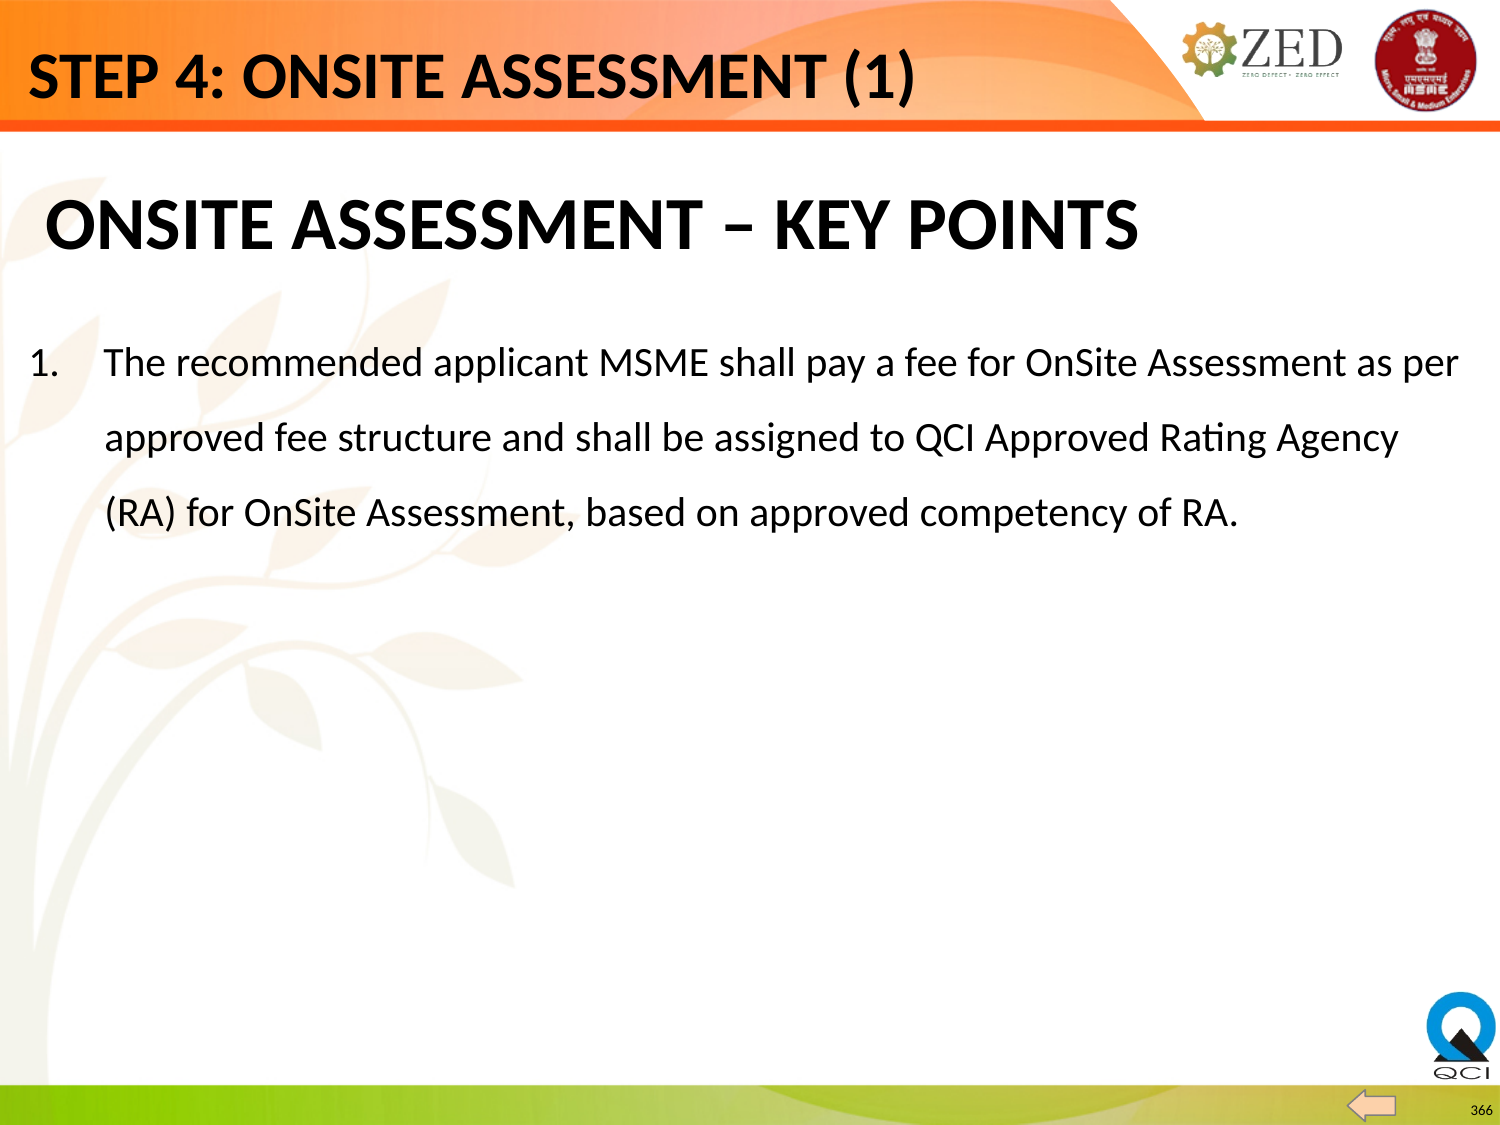

# STEP 4: ONSITE ASSESSMENT (1)
 ONSITE ASSESSMENT – KEY POINTS

The recommended applicant MSME shall pay a fee for OnSite Assessment as per
        approved fee structure and shall be assigned to QCI Approved Rating Agency
        (RA) for OnSite Assessment, based on approved competency of RA.